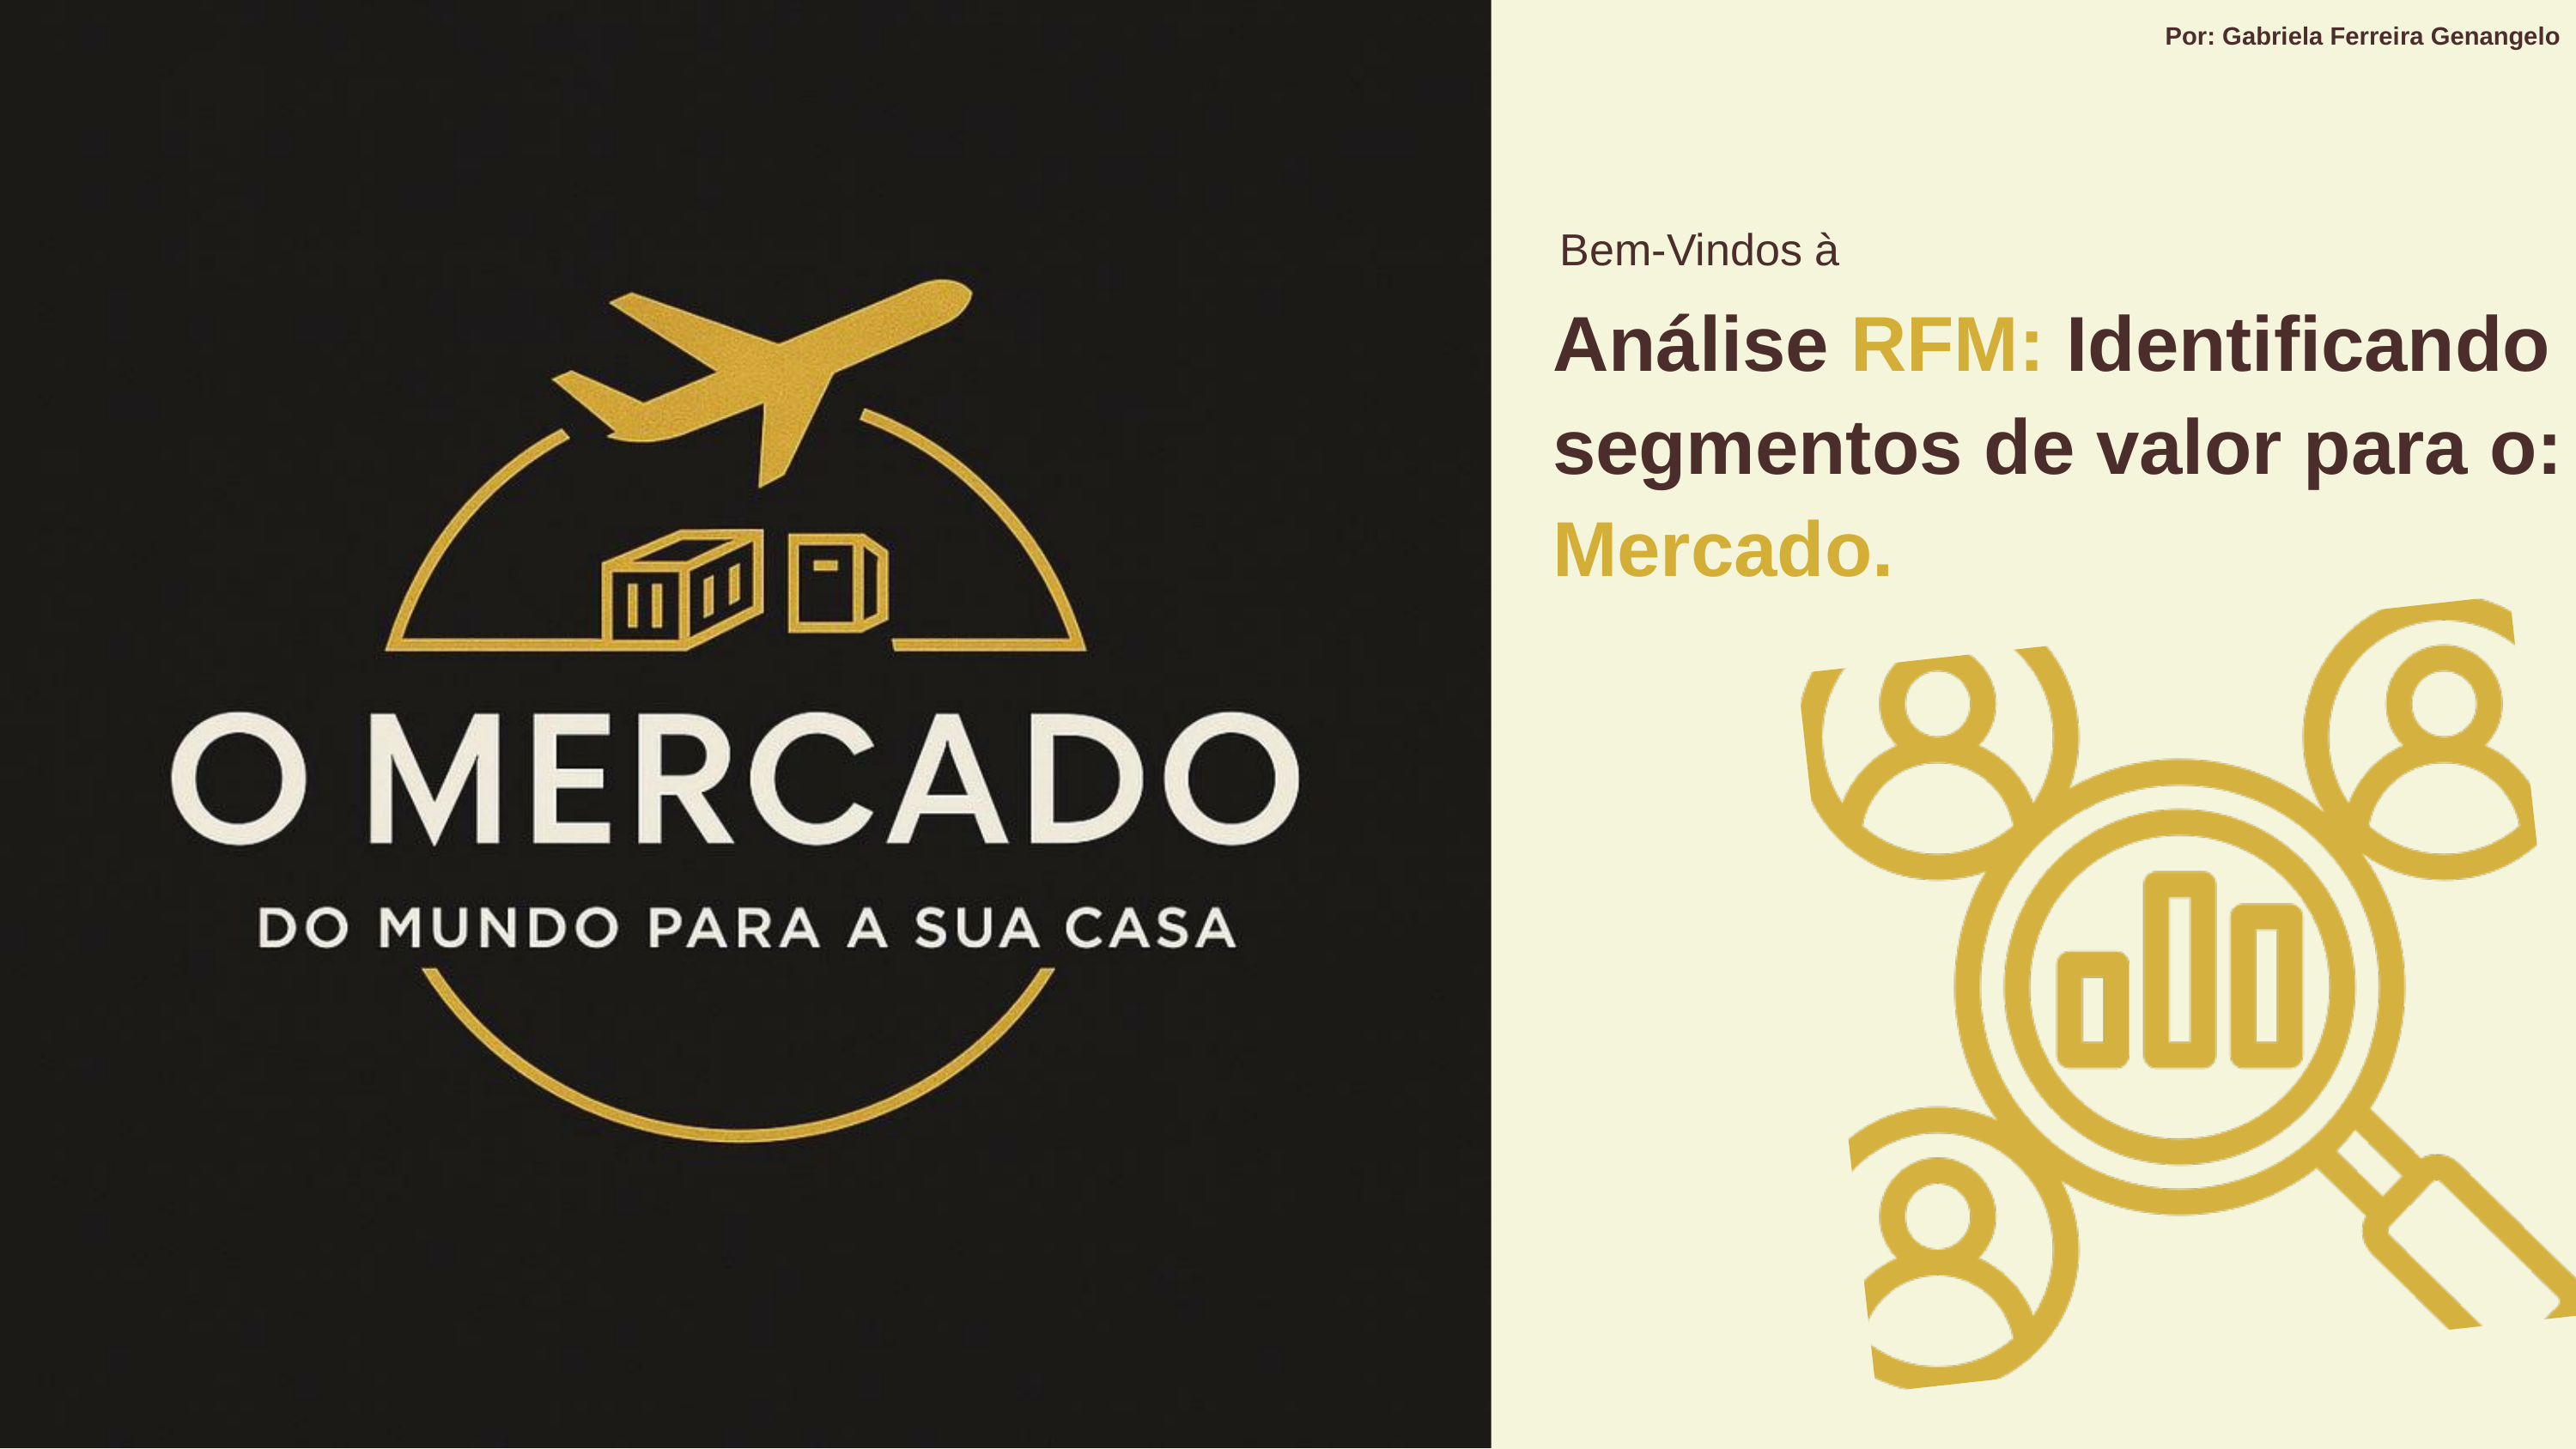

Por: Gabriela Ferreira Genangelo
Bem-Vindos à
Análise RFM: Identificando segmentos de valor para o: Mercado.